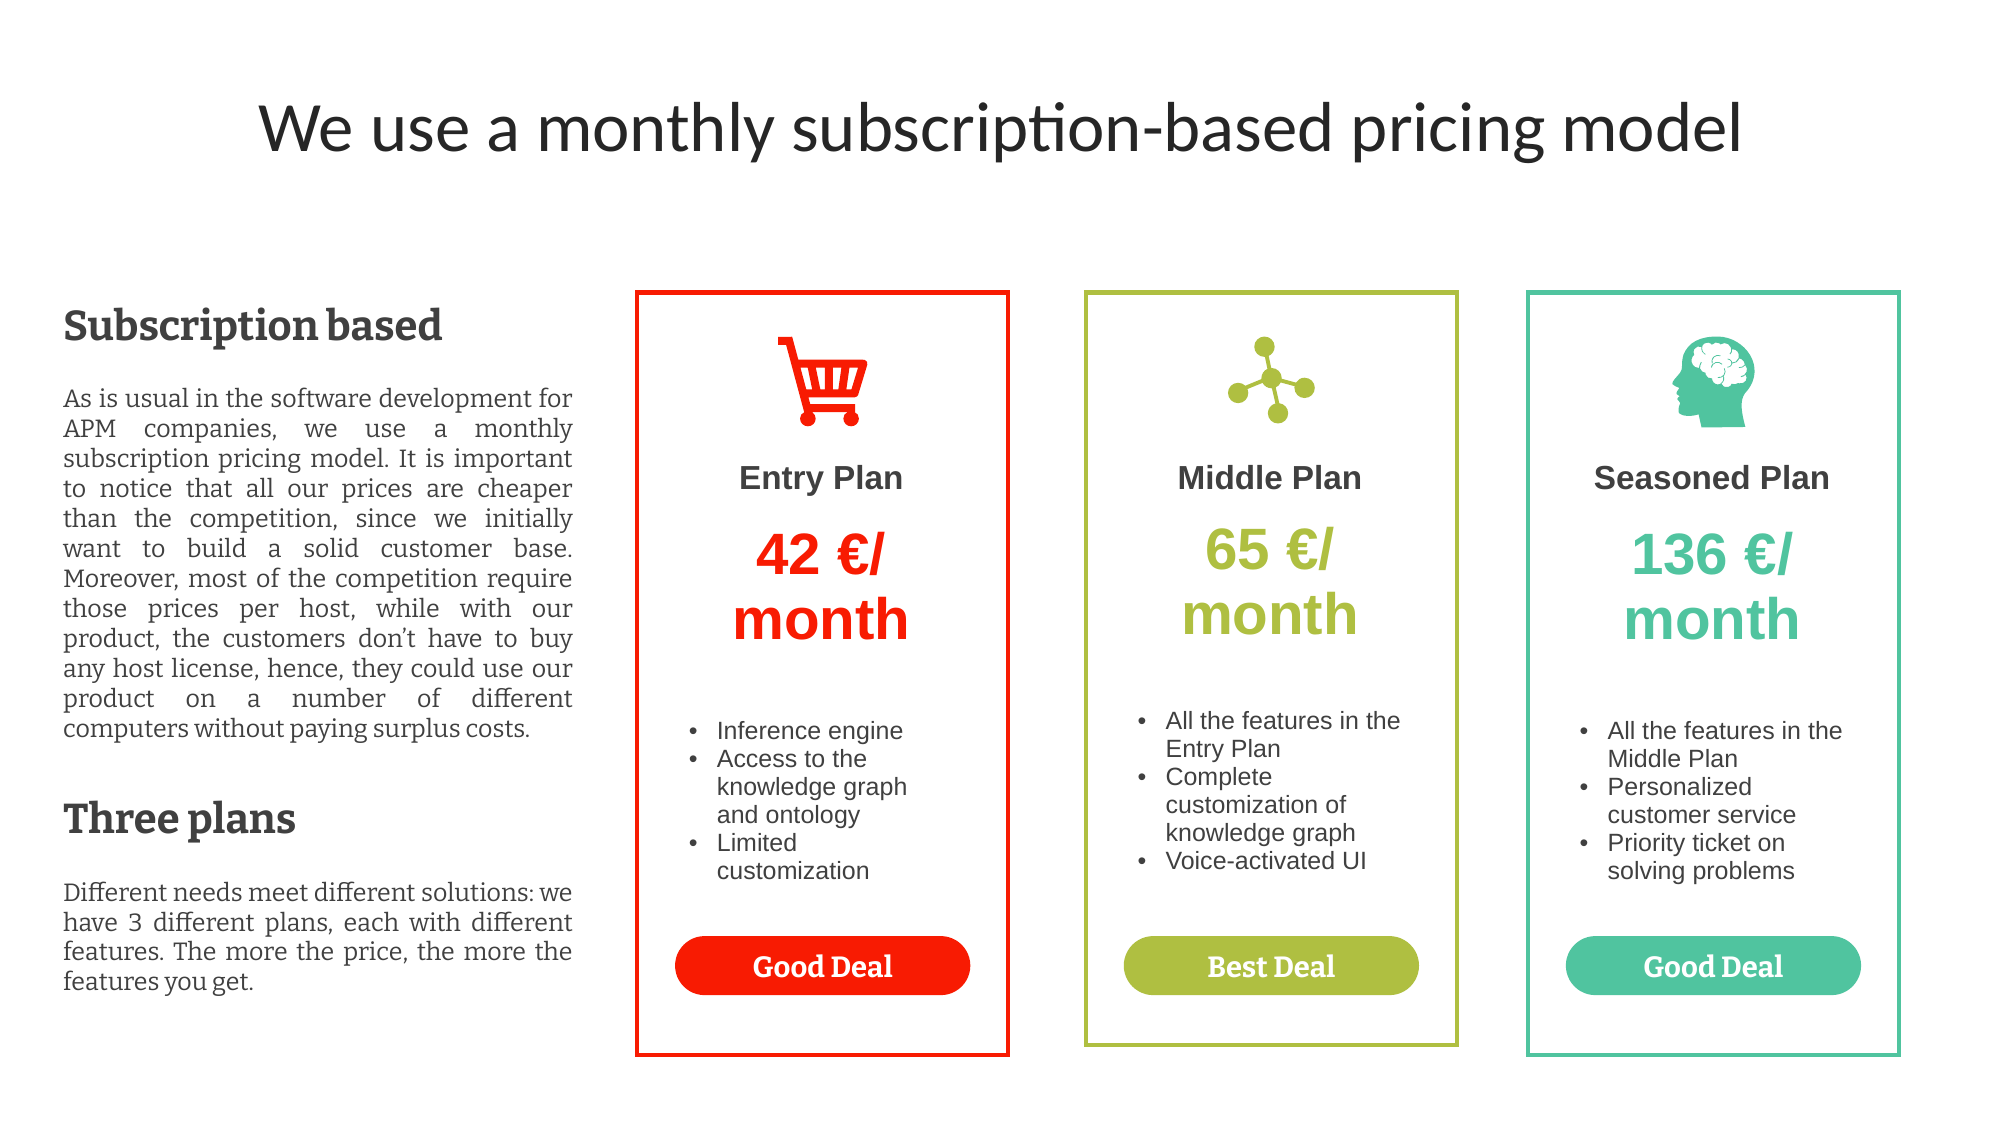

We use a monthly subscription-based pricing model
Subscription based
As is usual in the software development for APM companies, we use a monthly subscription pricing model. It is important to notice that all our prices are cheaper than the competition, since we initially want to build a solid customer base. Moreover, most of the competition require those prices per host, while with our product, the customers don’t have to buy any host license, hence, they could use our product on a number of different computers without paying surplus costs.
|  |  |  |
| --- | --- | --- |
|  | Entry Plan |  |
|  | 42 €/month |  |
|  | Inference engine Access to the knowledge graph and ontology Limited customization |  |
|  |  |  |
|  |  |  |
|  |  |  |
| --- | --- | --- |
|  | Middle Plan |  |
|  | 65 €/month |  |
|  | All the features in the Entry Plan Complete customization of knowledge graph Voice-activated UI |  |
|  |  |  |
|  |  |  |
|  |  |  |
| --- | --- | --- |
|  | Seasoned Plan |  |
|  | 136 €/month |  |
|  | All the features in the Middle Plan Personalized customer service Priority ticket on solving problems |  |
|  |  |  |
|  |  |  |

Three plans
Different needs meet different solutions: we have 3 different plans, each with different features. The more the price, the more the features you get.

Good Deal

Best Deal

Good Deal